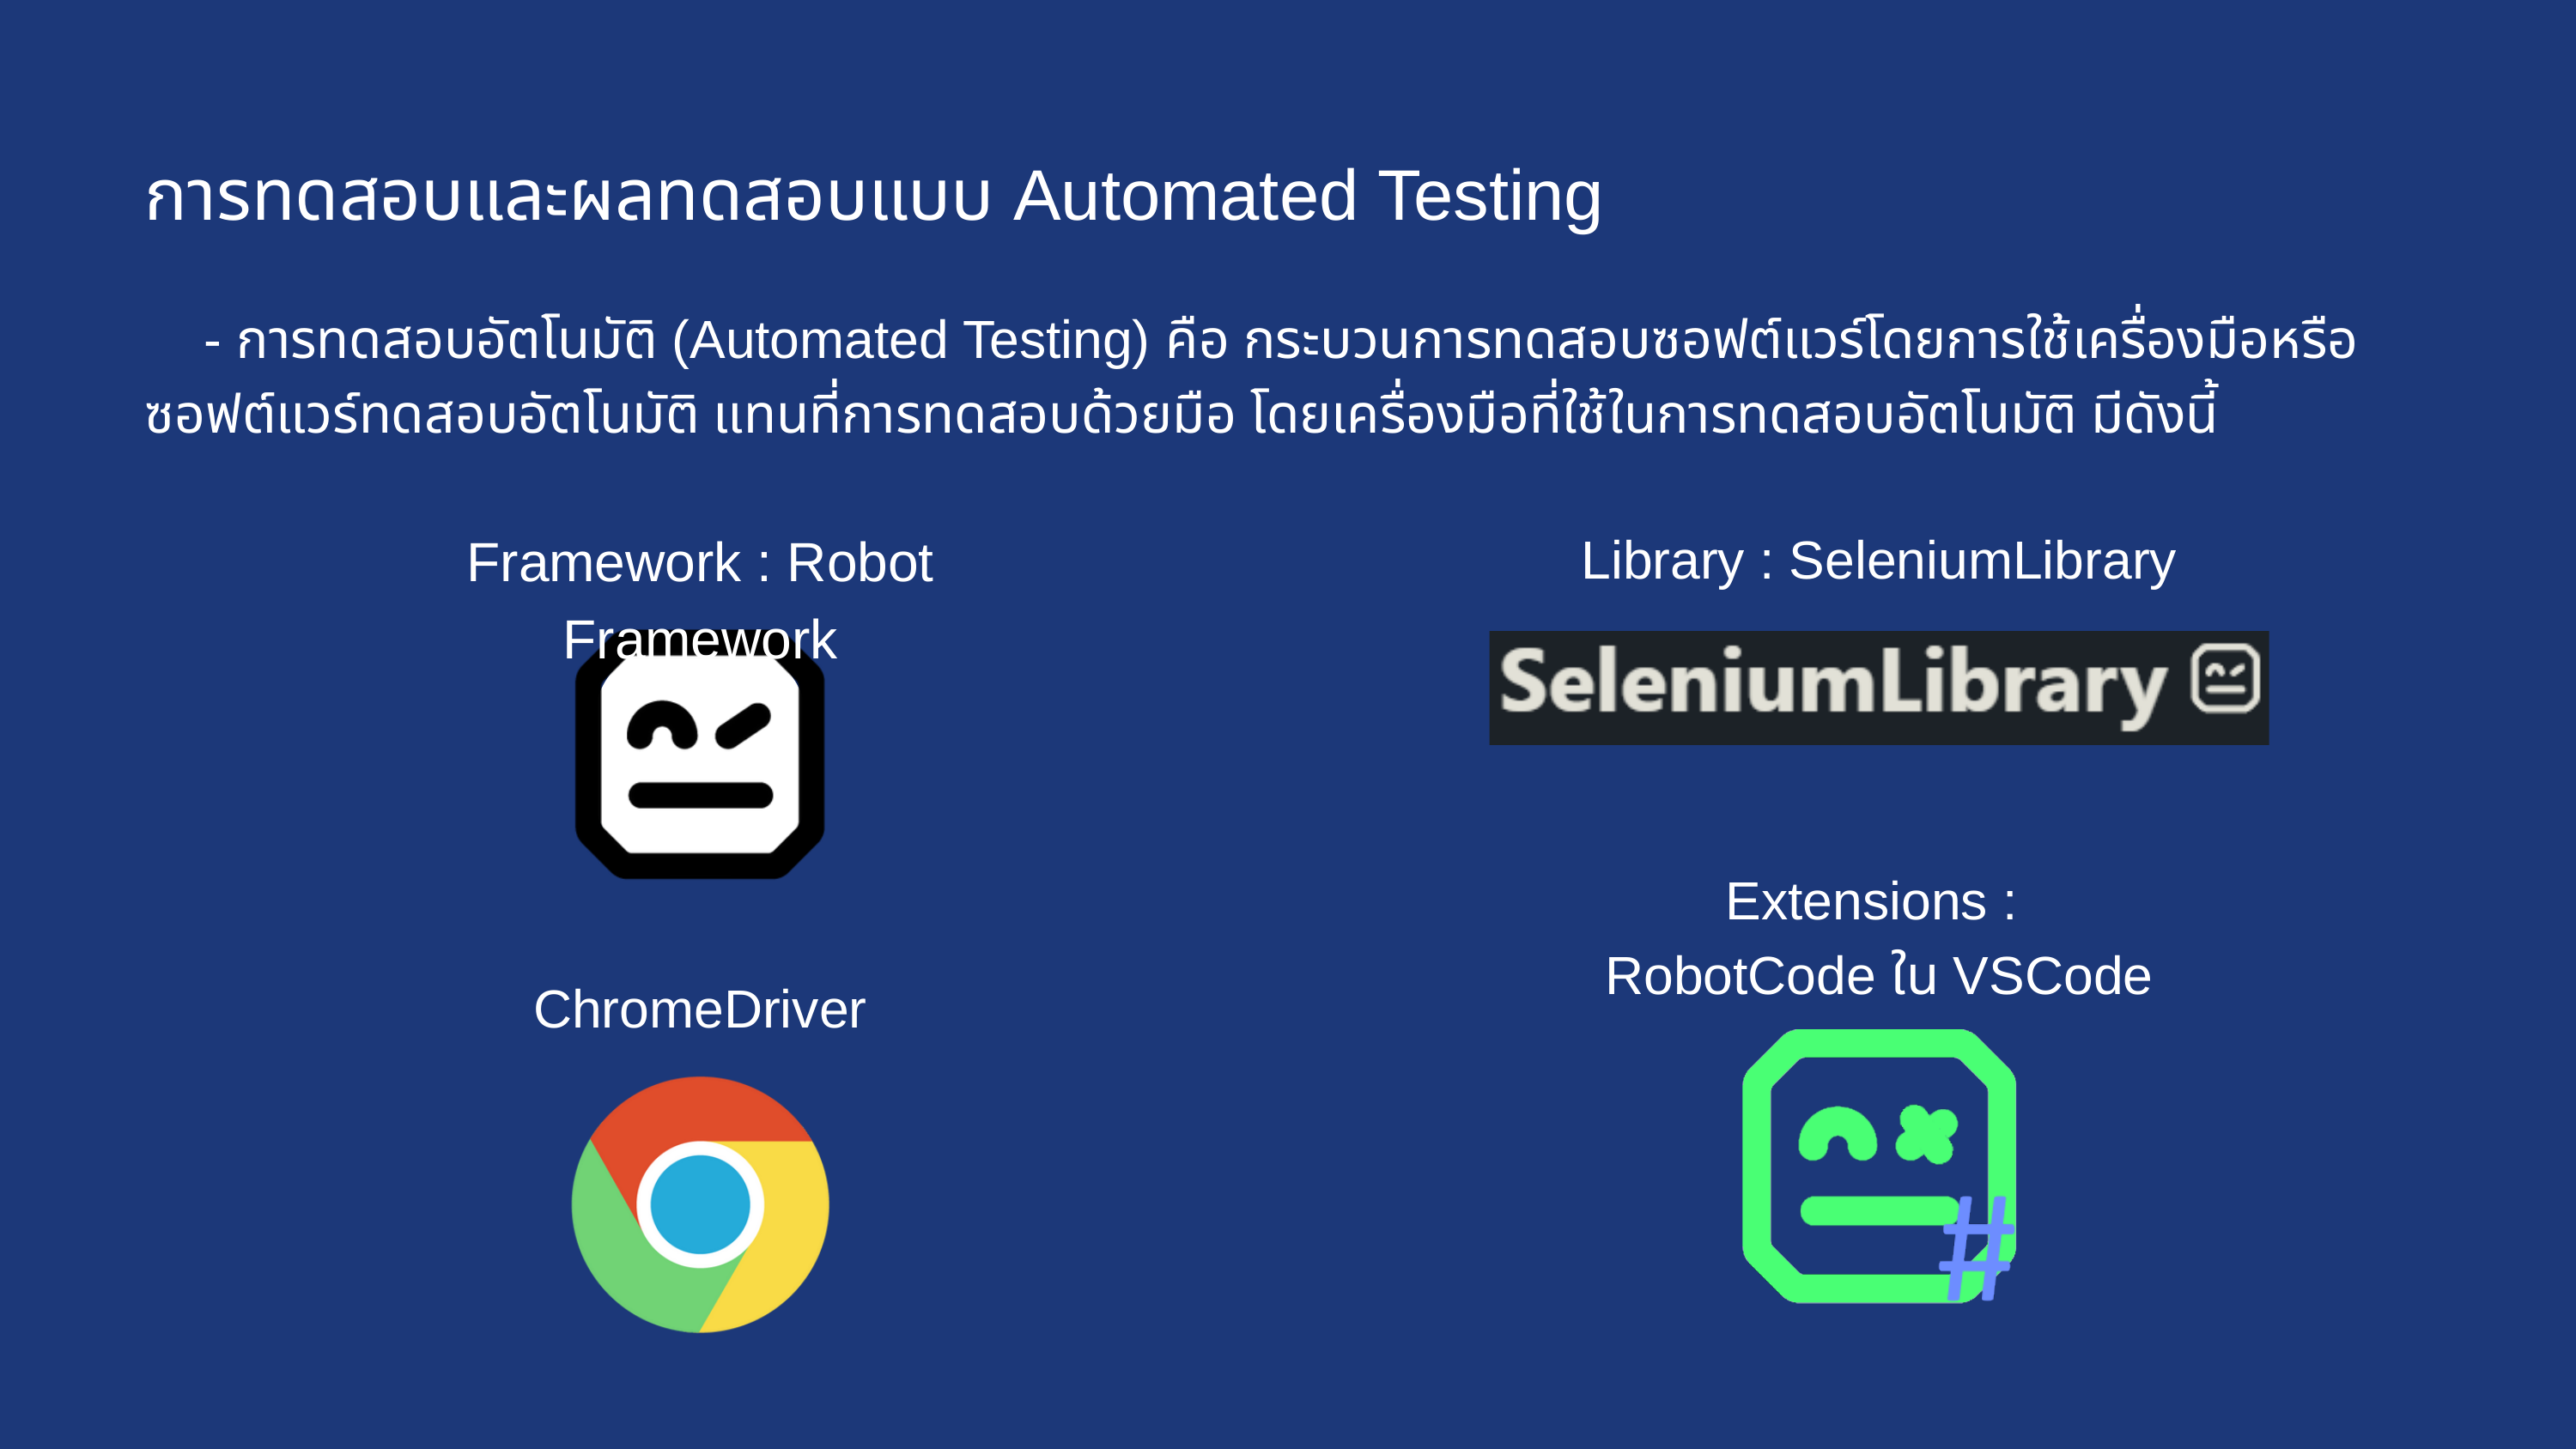

การทดสอบและผลทดสอบแบบ Automated Testing
    - การทดสอบอัตโนมัติ (Automated Testing) คือ กระบวนการทดสอบซอฟต์แวร์โดยการใช้เครื่องมือหรือซอฟต์แวร์ทดสอบอัตโนมัติ แทนที่การทดสอบด้วยมือ โดยเครื่องมือที่ใช้ในการทดสอบอัตโนมัติ มีดังนี้
Library : SeleniumLibrary
Framework : Robot Framework

Extensions :
RobotCode ใน VSCode

ChromeDriver